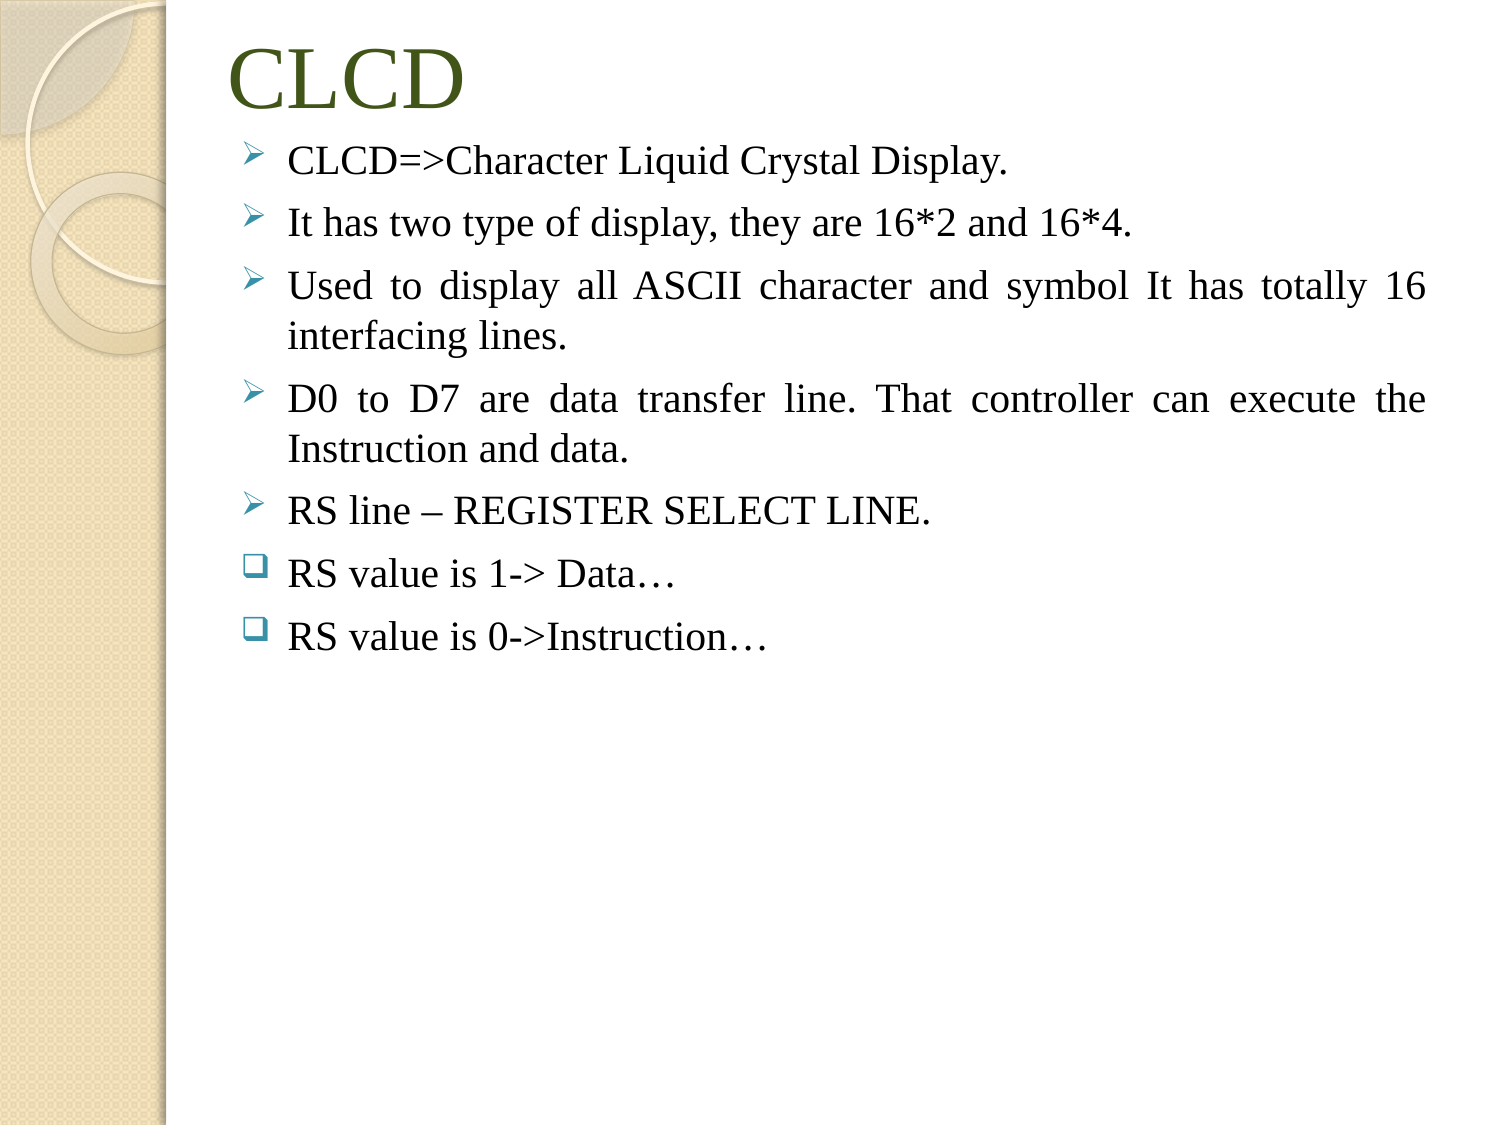

# CLCD
CLCD=>Character Liquid Crystal Display.
It has two type of display, they are 16*2 and 16*4.
Used to display all ASCII character and symbol It has totally 16 interfacing lines.
D0 to D7 are data transfer line. That controller can execute the Instruction and data.
RS line – REGISTER SELECT LINE.
RS value is 1-> Data…
RS value is 0->Instruction…